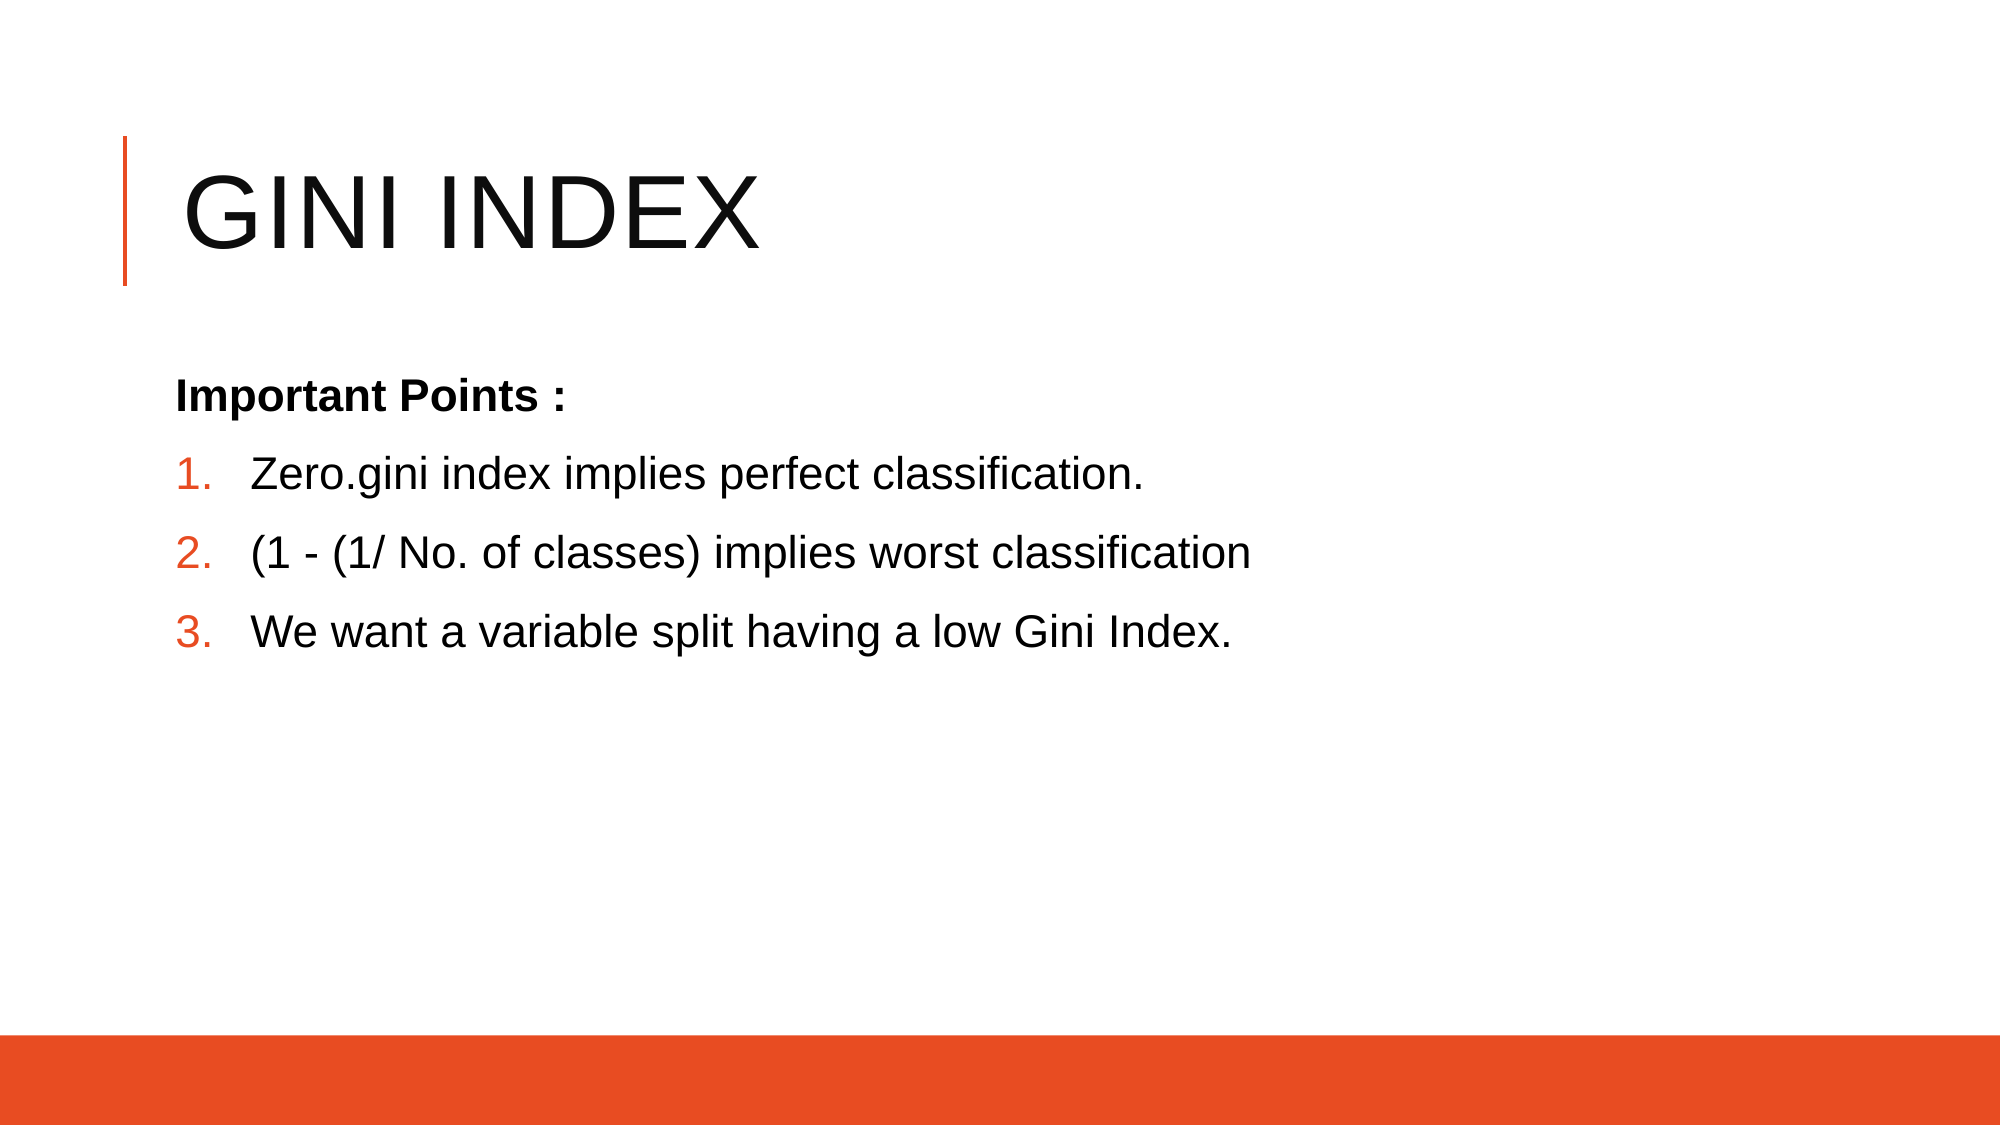

# Gini index
Important Points :
Zero.gini index implies perfect classification.
(1 - (1/ No. of classes) implies worst classification
We want a variable split having a low Gini Index.